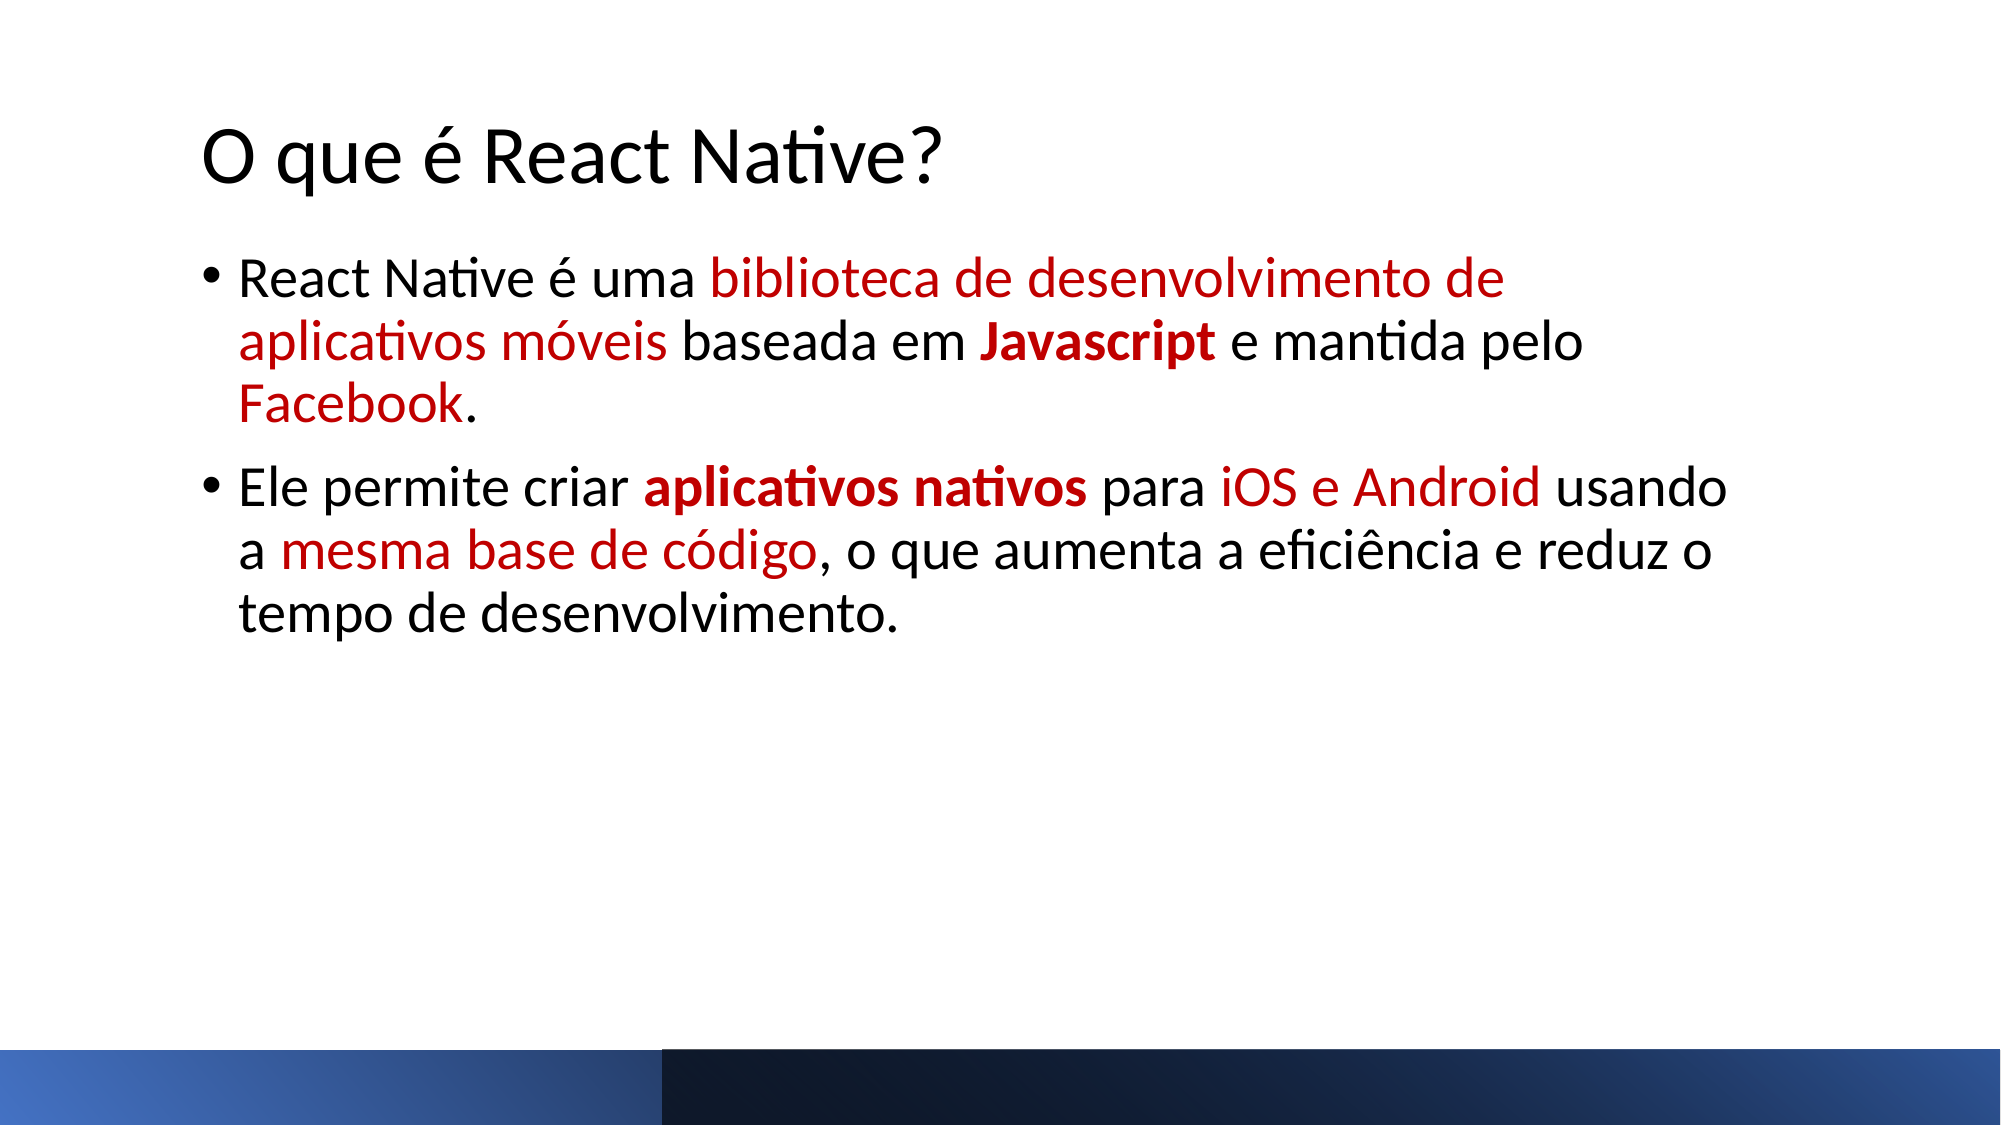

# O que é React Native?
React Native é uma biblioteca de desenvolvimento de aplicativos móveis baseada em Javascript e mantida pelo Facebook.
Ele permite criar aplicativos nativos para iOS e Android usando a mesma base de código, o que aumenta a eficiência e reduz o tempo de desenvolvimento.